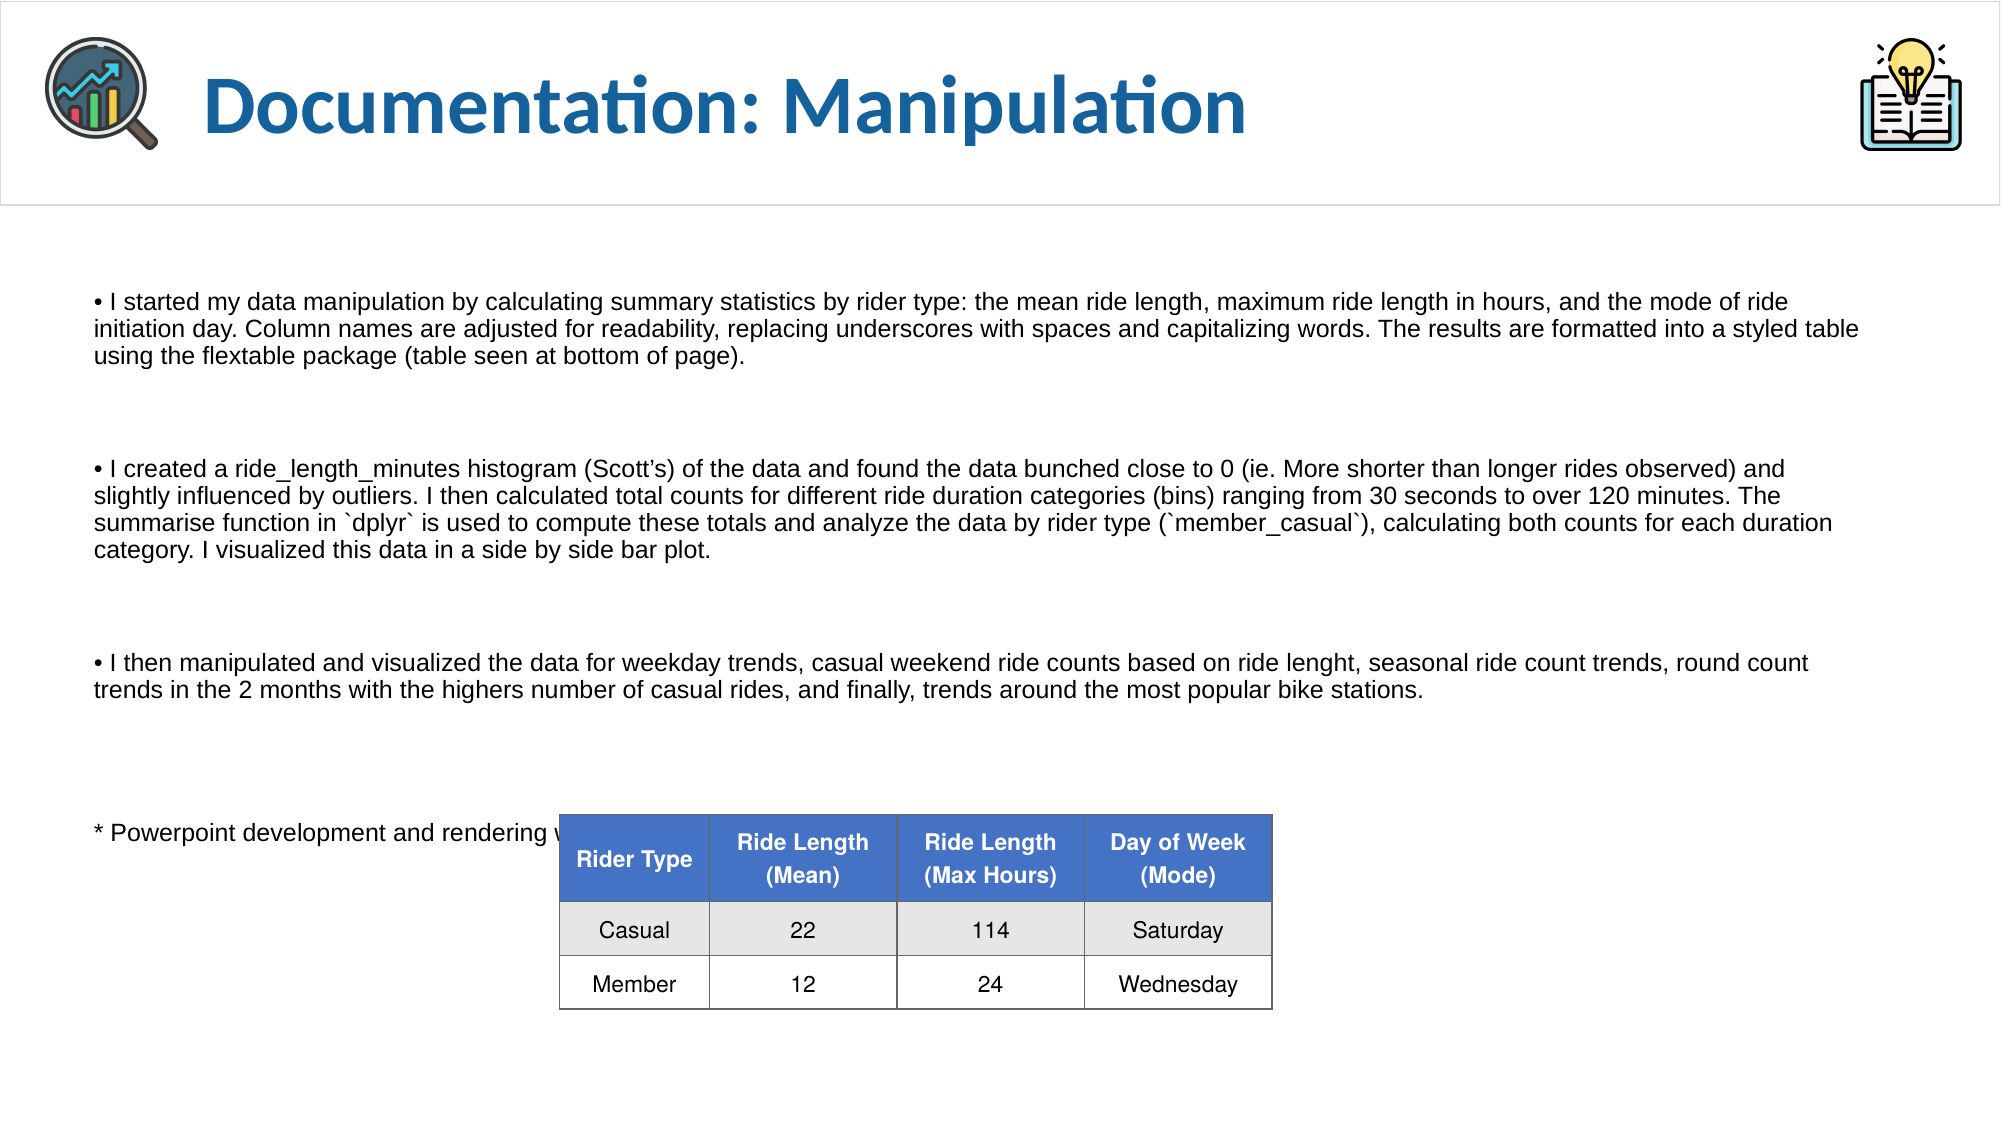

# Documentation: Manipulation
• I started my data manipulation by calculating summary statistics by rider type: the mean ride length, maximum ride length in hours, and the mode of ride initiation day. Column names are adjusted for readability, replacing underscores with spaces and capitalizing words. The results are formatted into a styled table using the flextable package (table seen at bottom of page).

• I created a ride_length_minutes histogram (Scott’s) of the data and found the data bunched close to 0 (ie. More shorter than longer rides observed) and slightly influenced by outliers. I then calculated total counts for different ride duration categories (bins) ranging from 30 seconds to over 120 minutes. The summarise function in `dplyr` is used to compute these totals and analyze the data by rider type (`member_casual`), calculating both counts for each duration category. I visualized this data in a side by side bar plot.

• I then manipulated and visualized the data for weekday trends, casual weekend ride counts based on ride lenght, seasonal ride count trends, round count trends in the 2 months with the highers number of casual rides, and finally, trends around the most popular bike stations.

* Powerpoint development and rendering was done through use of the Officer package.
| Rider Type | Ride Length (Mean) | Ride Length (Max Hours) | Day of Week (Mode) |
| --- | --- | --- | --- |
| Casual | 22 | 114 | Saturday |
| Member | 12 | 24 | Wednesday |